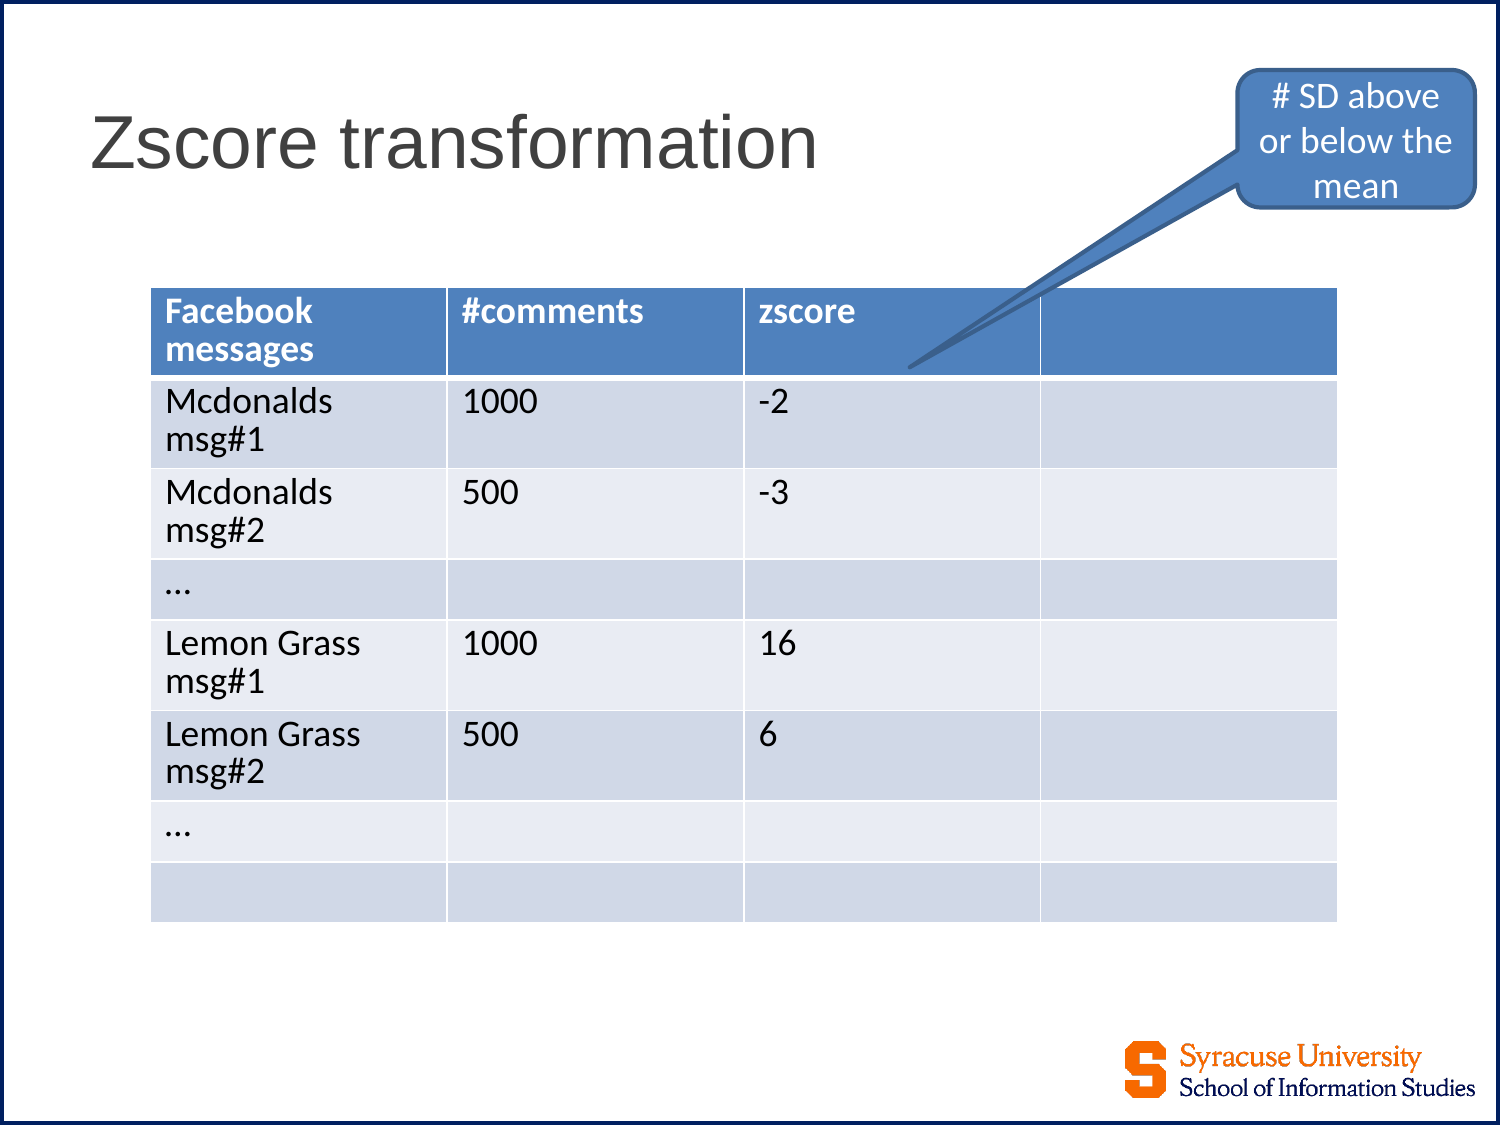

# Zscore transformation
# SD above or below the mean
| Facebook messages | #comments | zscore |  |
| --- | --- | --- | --- |
| Mcdonalds msg#1 | 1000 | -2 |  |
| Mcdonalds msg#2 | 500 | -3 |  |
| … |  |  |  |
| Lemon Grass msg#1 | 1000 | 16 |  |
| Lemon Grass msg#2 | 500 | 6 |  |
| … |  |  |  |
|  |  |  |  |